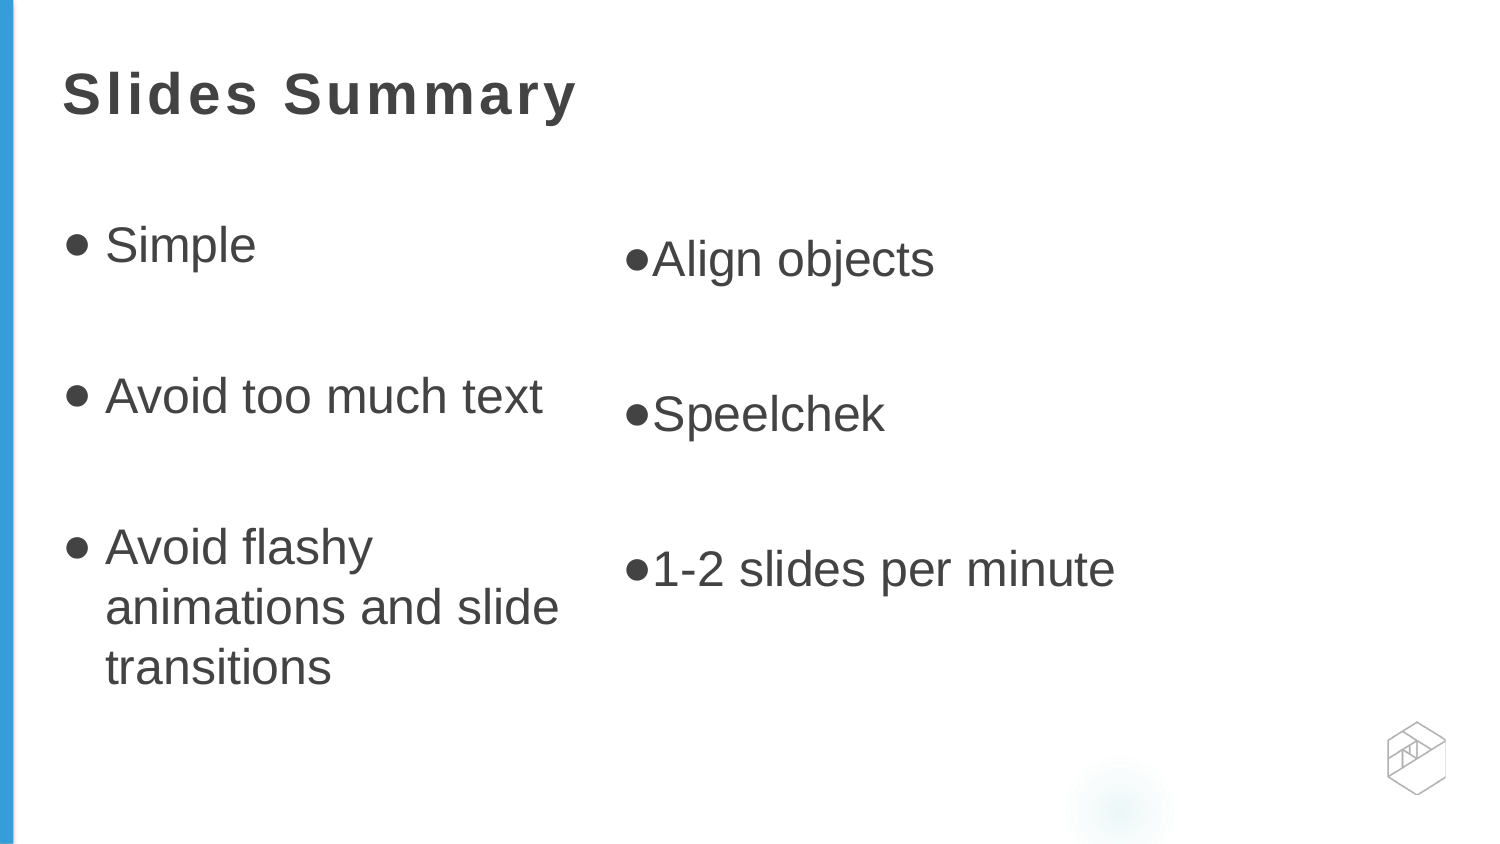

# Slides Summary
Simple

Avoid too much text

Avoid flashy  animations and slide transitions

Align objects

Speelchek

1-2 slides per minute